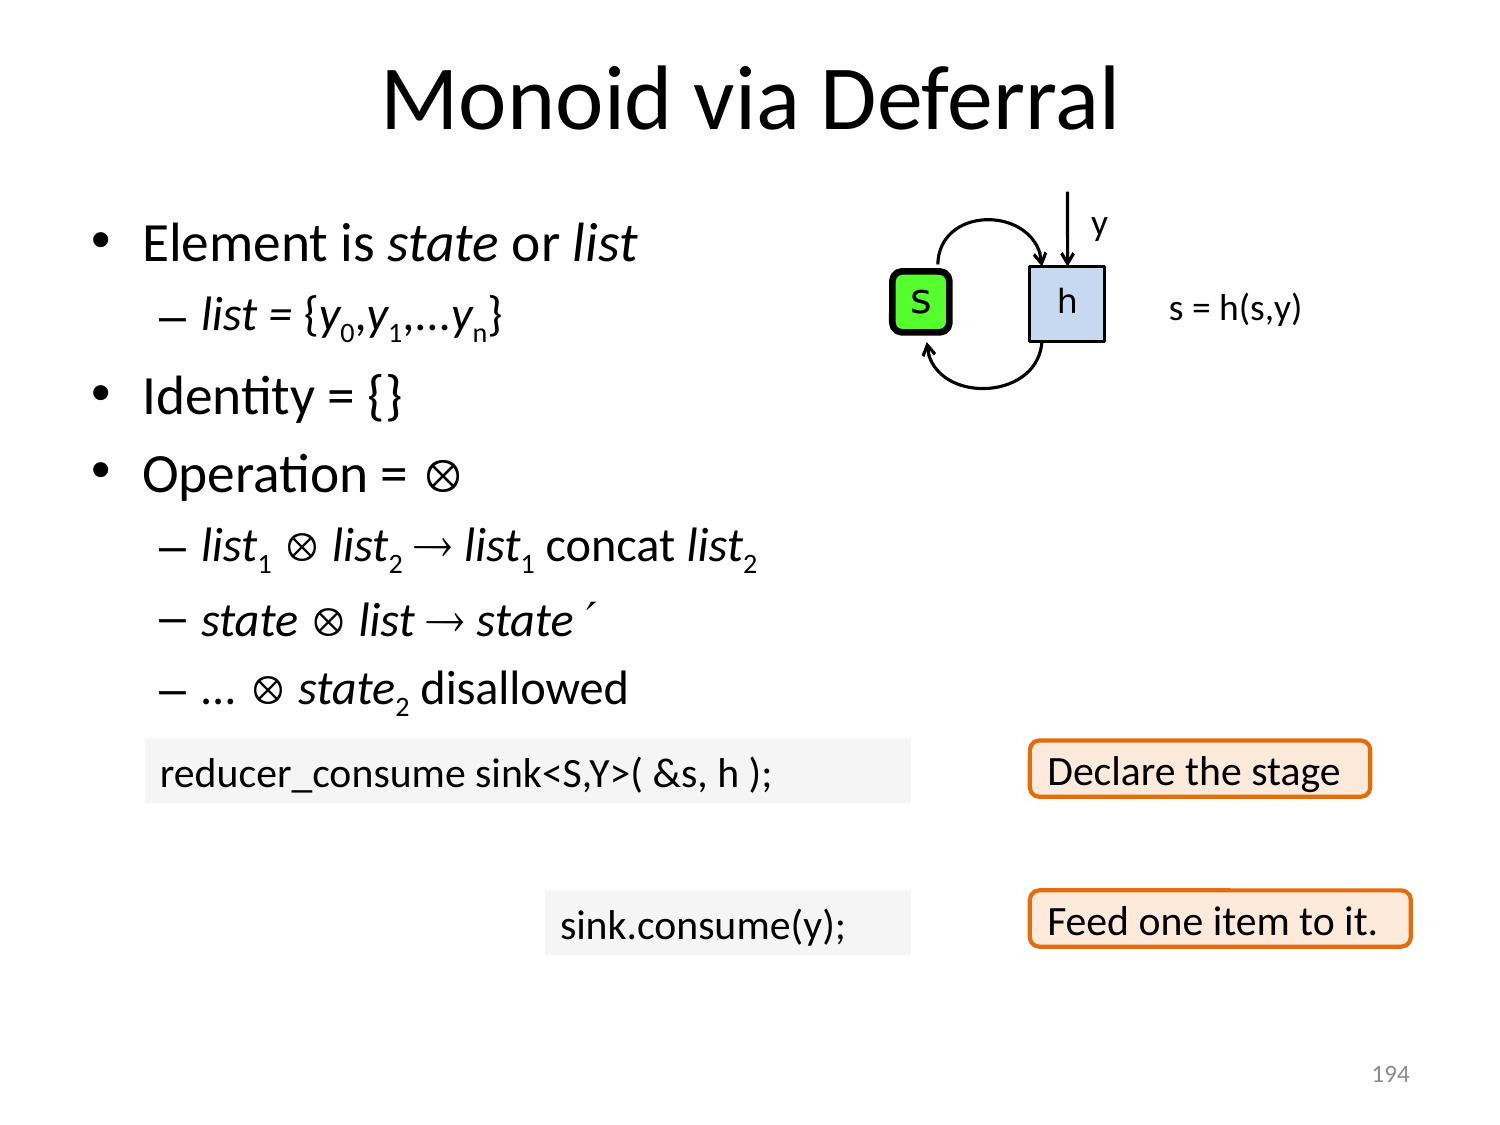

# Monoid via Deferral
y

Element is state or list
list = {y0,y1,...yn}
Identity = {}
Operation = ⊗
list1 ⊗ list2 → list1 concat list2
state ⊗ list → state′
... ⊗ state2 disallowed
h
s
s = h(s,y)

reducer_consume sink<S,Y>( &s, h );
Declare the stage
sink.consume(y);
Feed one item to it.
194